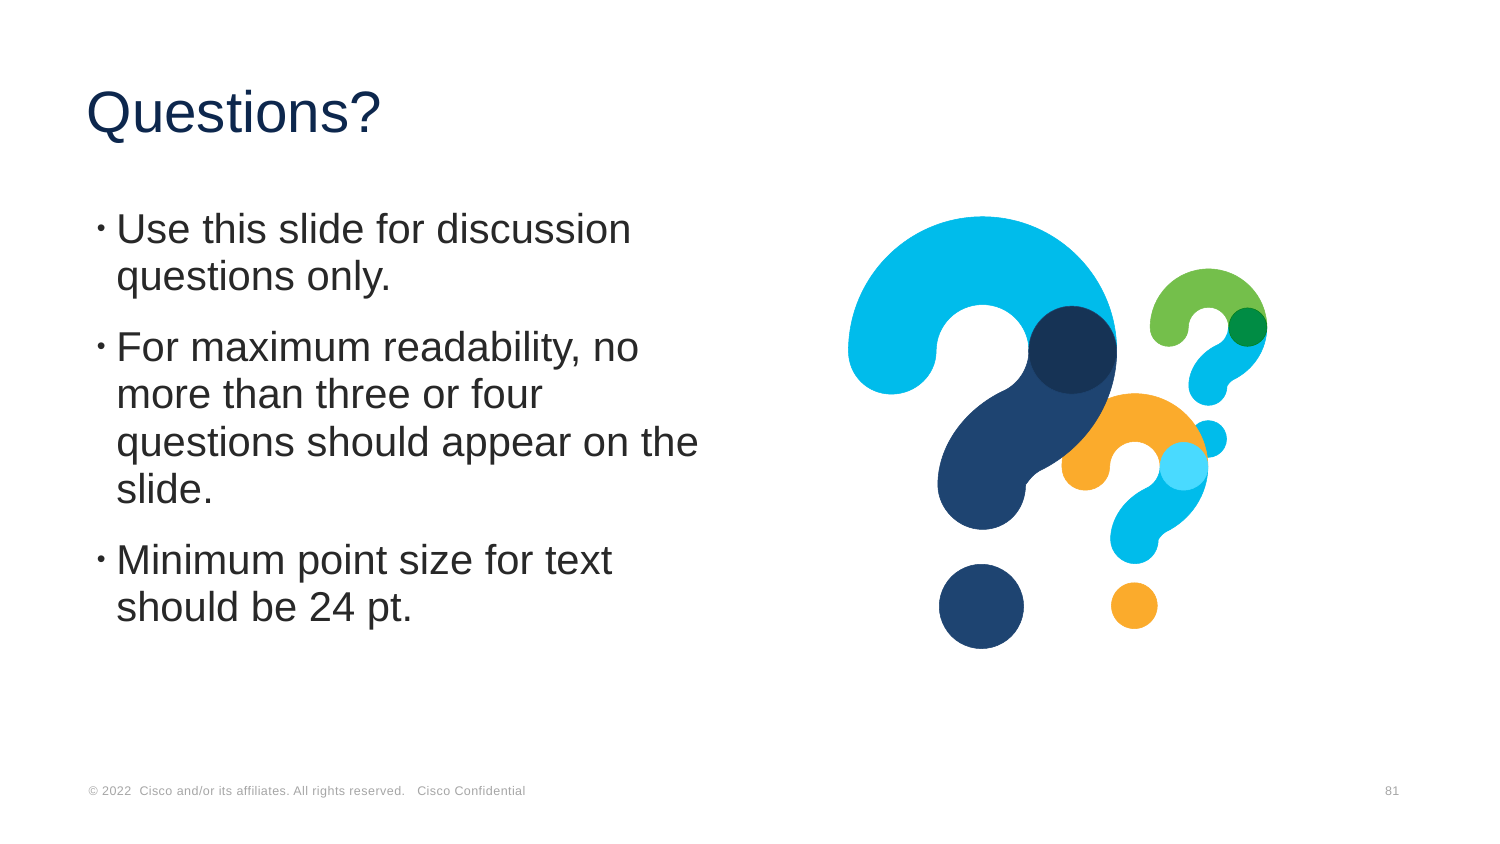

# Questions?
Use this slide for discussion questions only.
For maximum readability, no more than three or four questions should appear on the slide.
Minimum point size for text should be 24 pt.